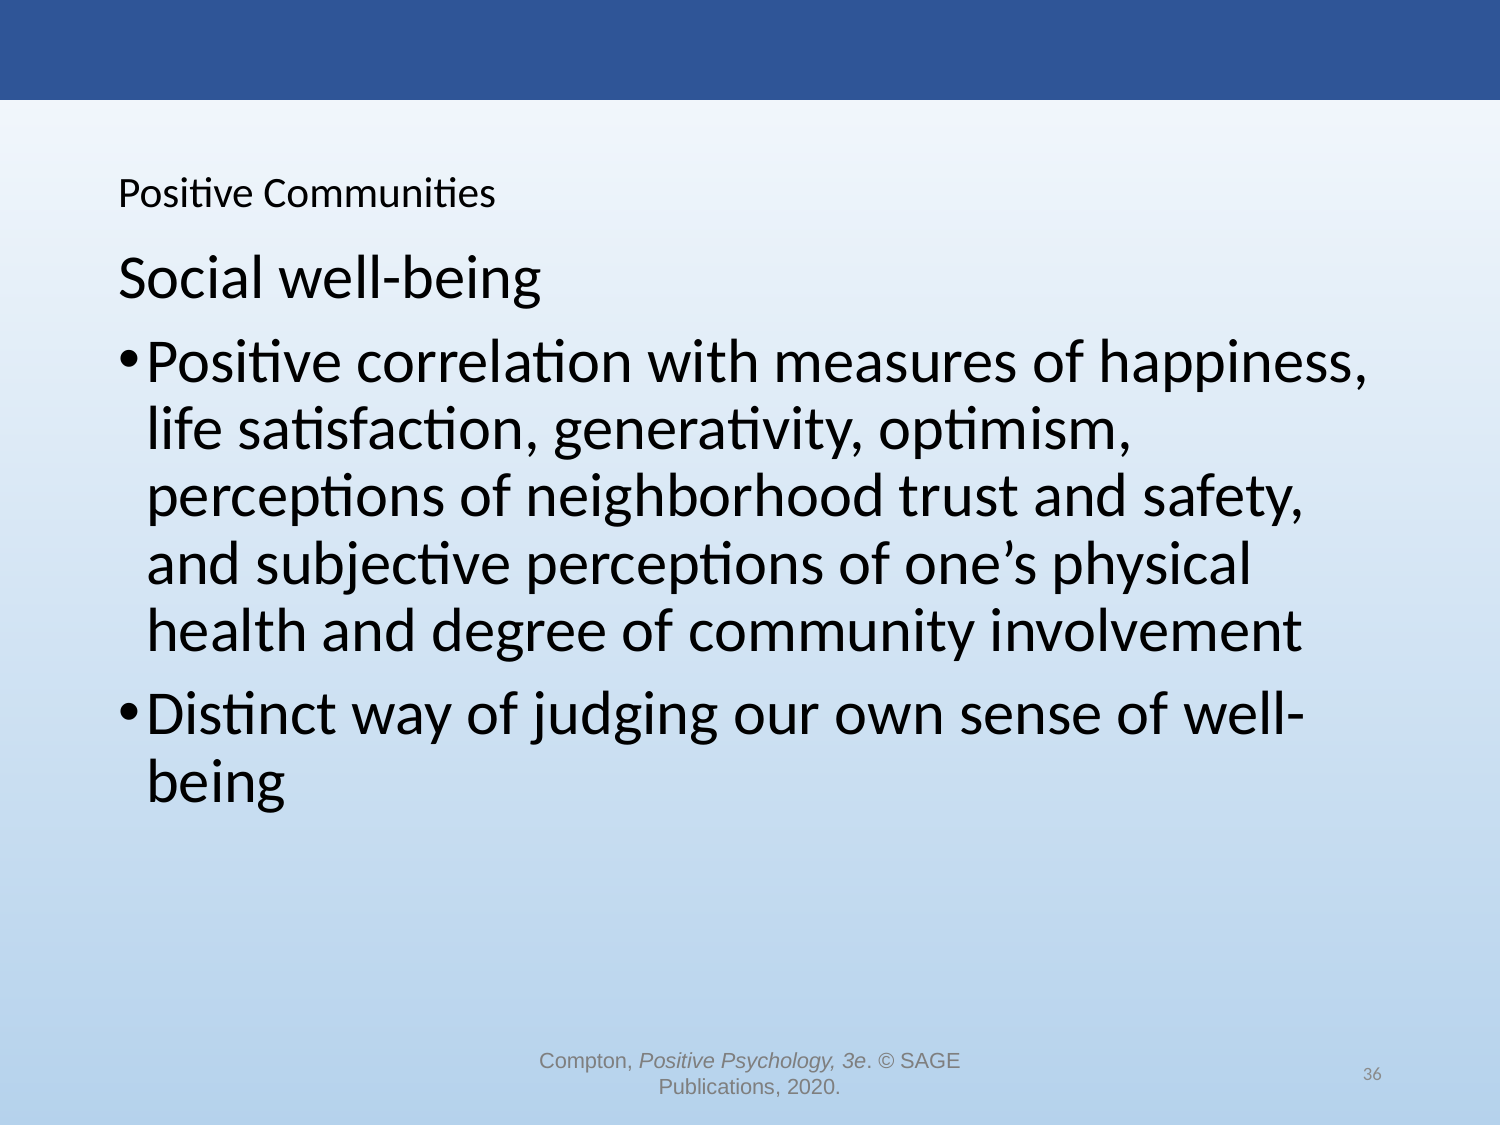

# Positive Communities
Social well-being
Positive correlation with measures of happiness, life satisfaction, generativity, optimism, perceptions of neighborhood trust and safety, and subjective perceptions of one’s physical health and degree of community involvement
Distinct way of judging our own sense of well-being

Compton, Positive Psychology, 3e. © SAGE Publications, 2020.
36